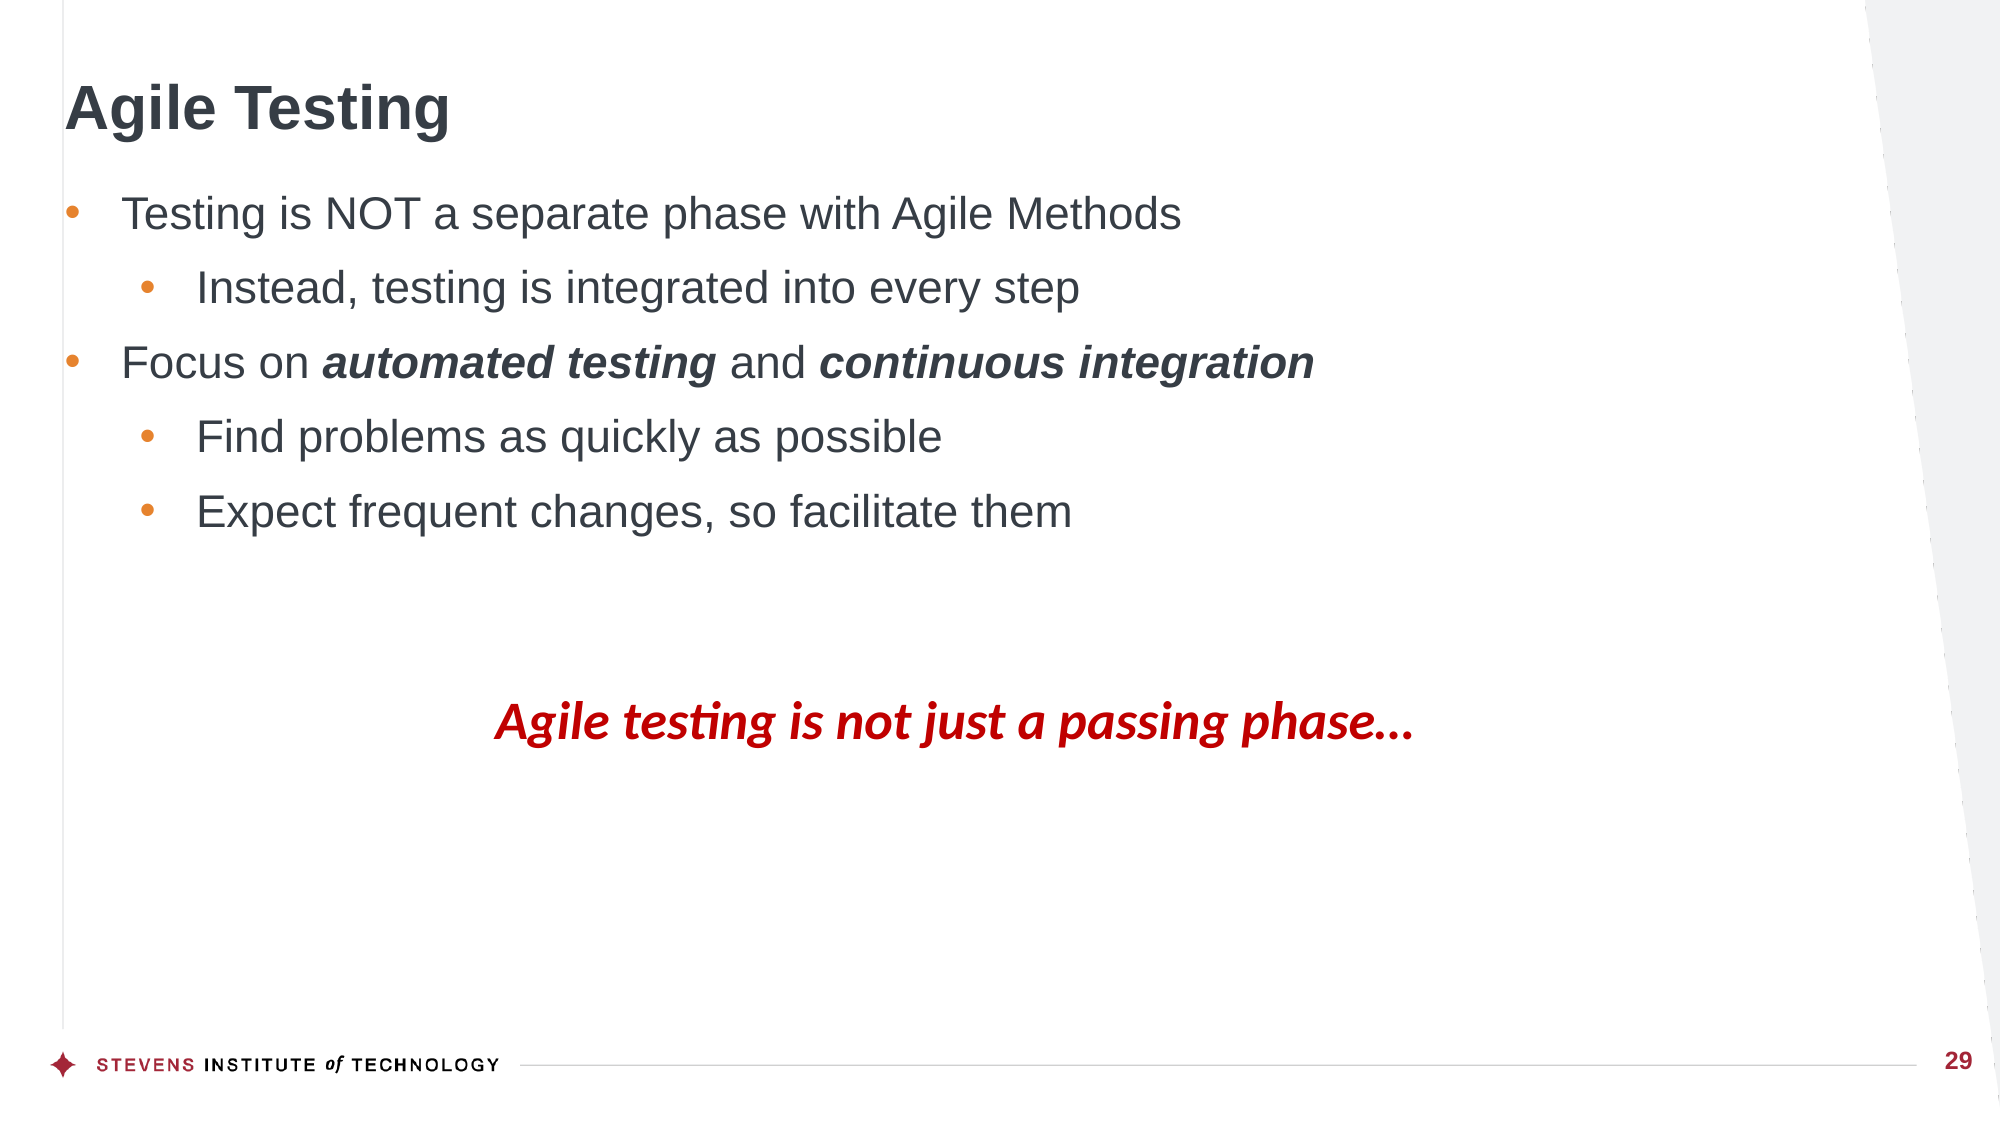

# Agile Testing
Testing is NOT a separate phase with Agile Methods
Instead, testing is integrated into every step
Focus on automated testing and continuous integration
Find problems as quickly as possible
Expect frequent changes, so facilitate them
Agile testing is not just a passing phase…
29